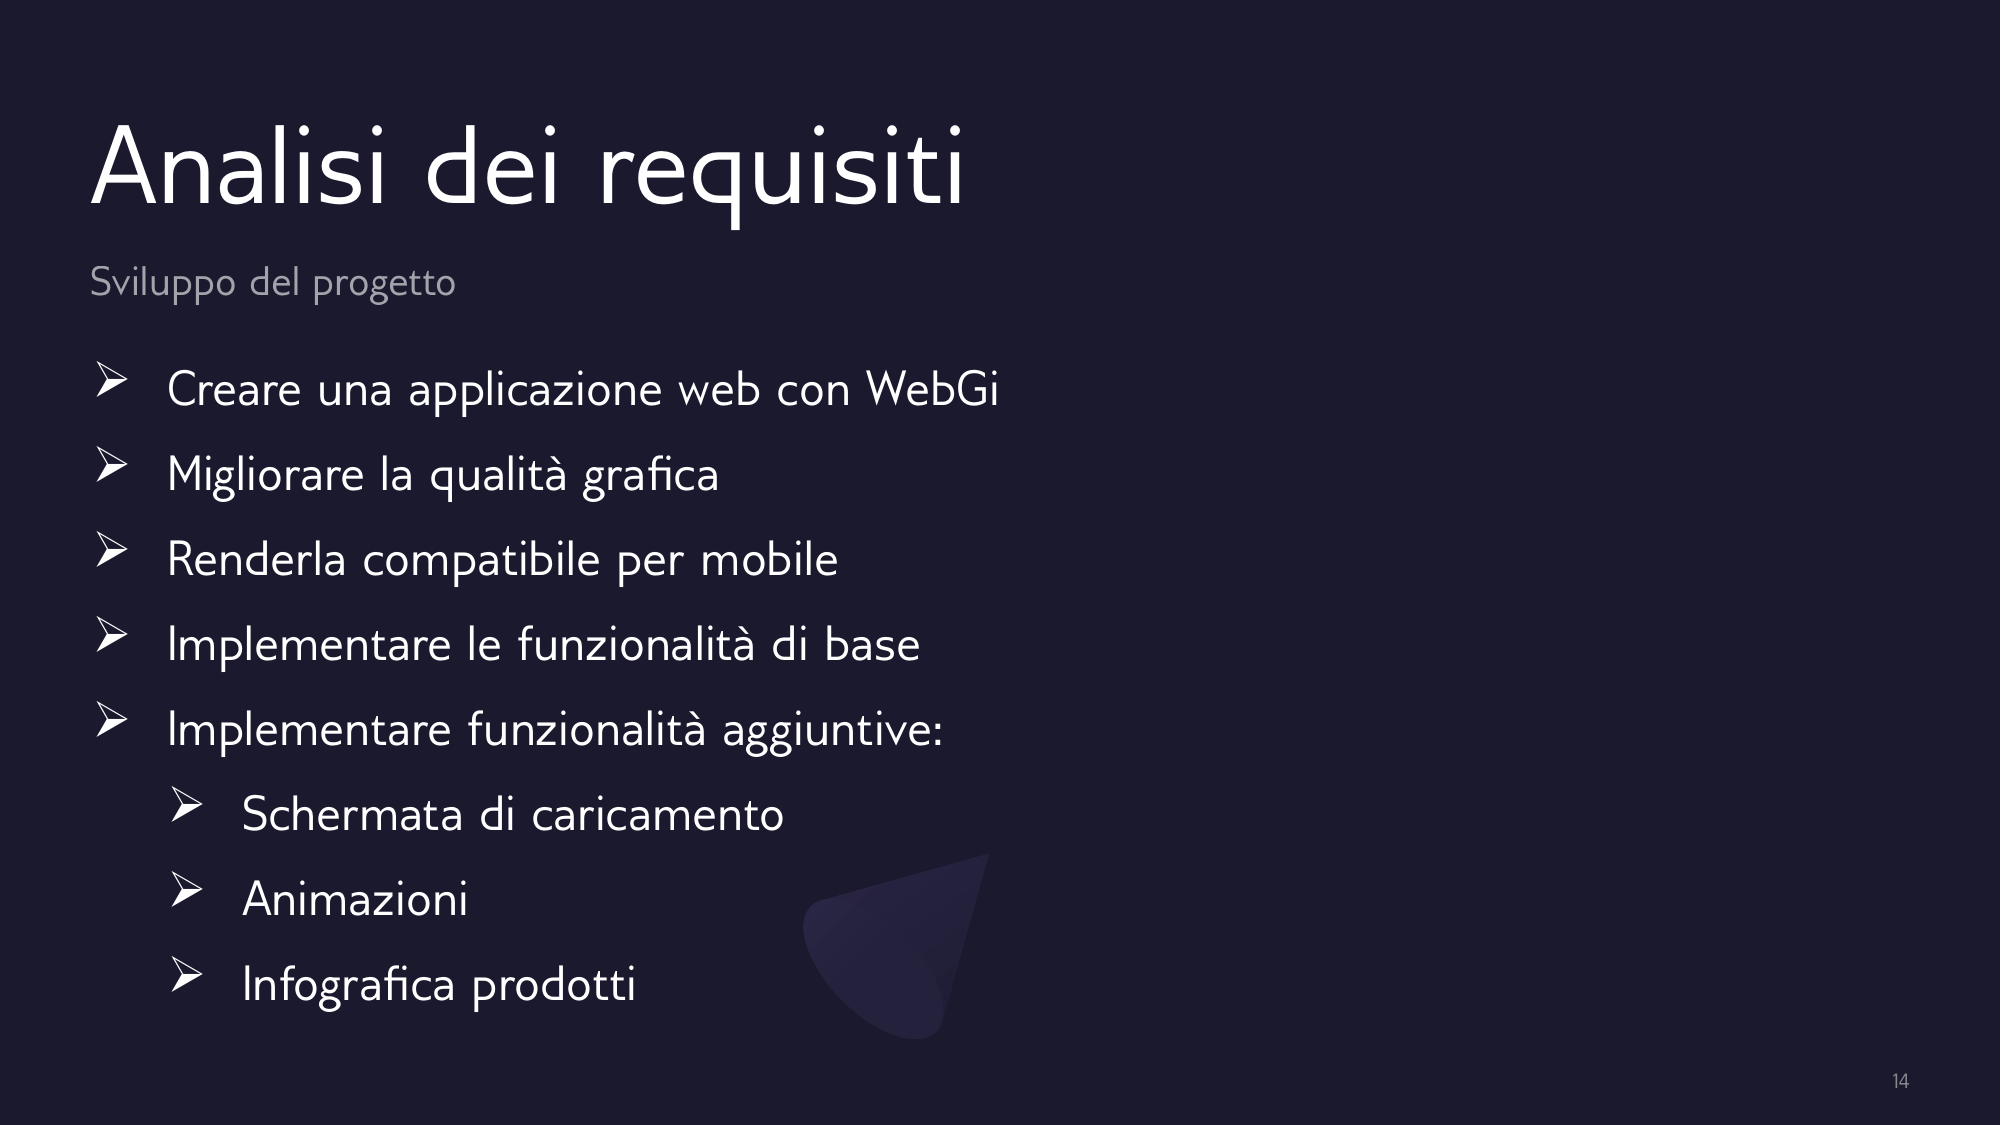

# Analisi dei requisiti
Sviluppo del progetto
Creare una applicazione web con WebGi
Migliorare la qualità grafica
Renderla compatibile per mobile
Implementare le funzionalità di base
Implementare funzionalità aggiuntive:
Schermata di caricamento
Animazioni
Infografica prodotti
14